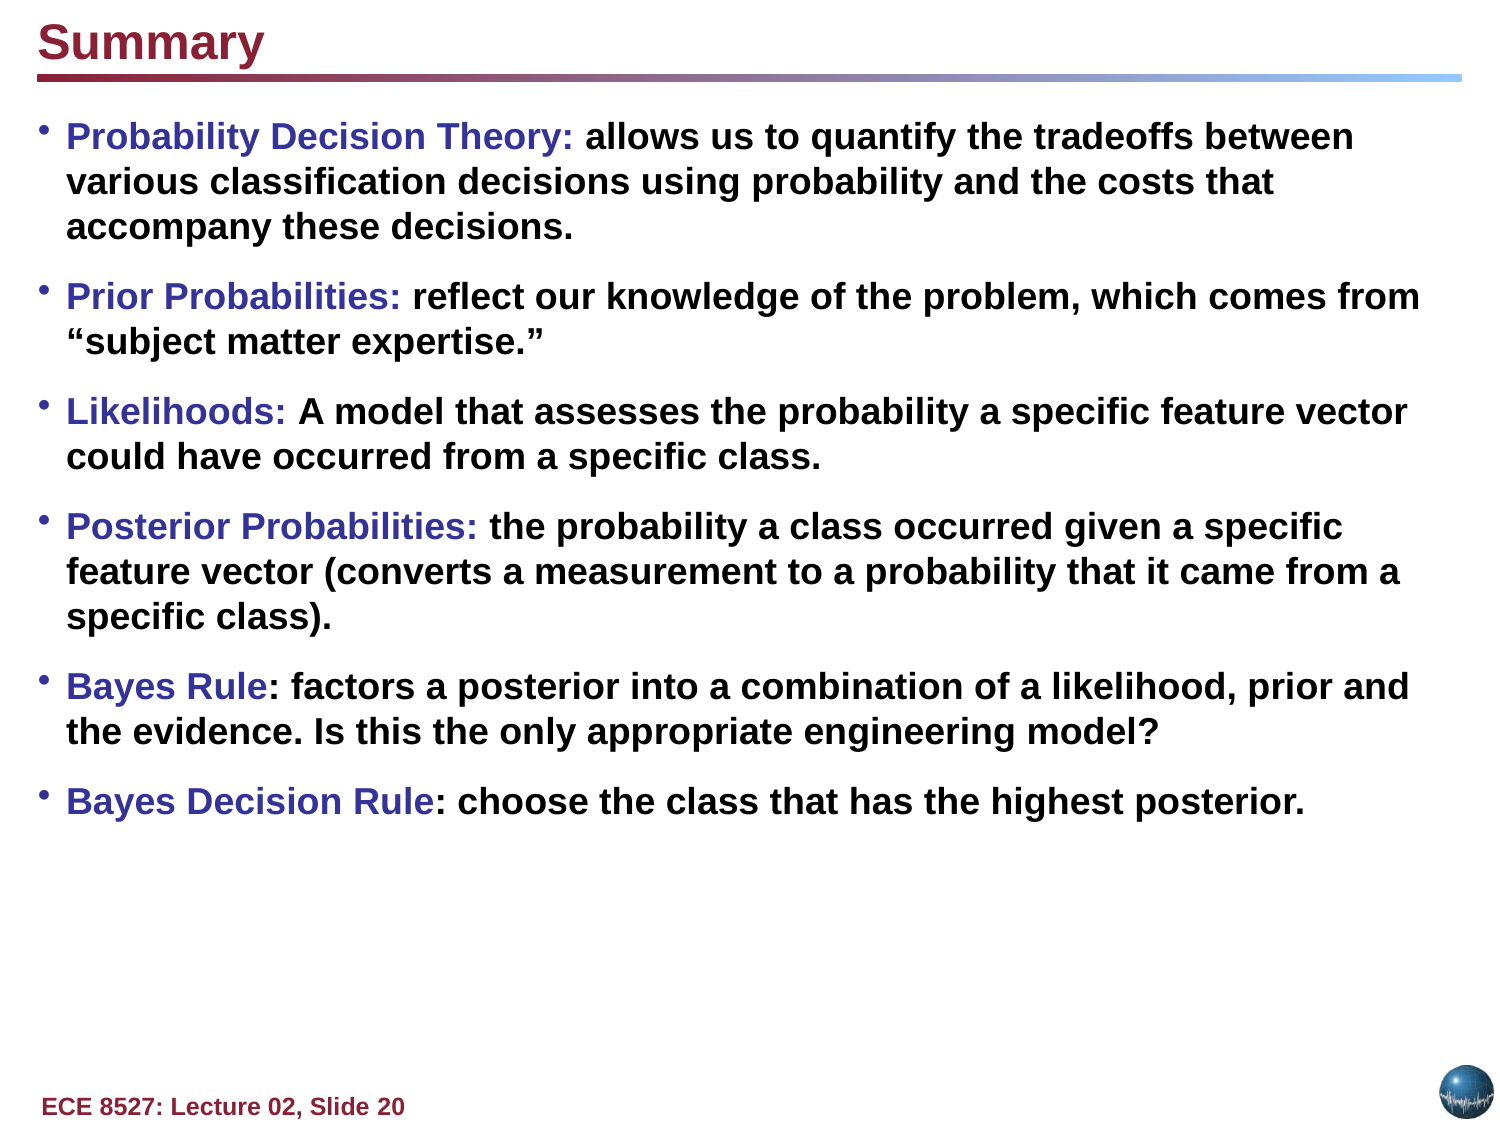

Summary
Probability Decision Theory: allows us to quantify the tradeoffs between various classification decisions using probability and the costs that accompany these decisions.
Prior Probabilities: reflect our knowledge of the problem, which comes from “subject matter expertise.”
Likelihoods: A model that assesses the probability a specific feature vector could have occurred from a specific class.
Posterior Probabilities: the probability a class occurred given a specific feature vector (converts a measurement to a probability that it came from a specific class).
Bayes Rule: factors a posterior into a combination of a likelihood, prior and the evidence. Is this the only appropriate engineering model?
Bayes Decision Rule: choose the class that has the highest posterior.